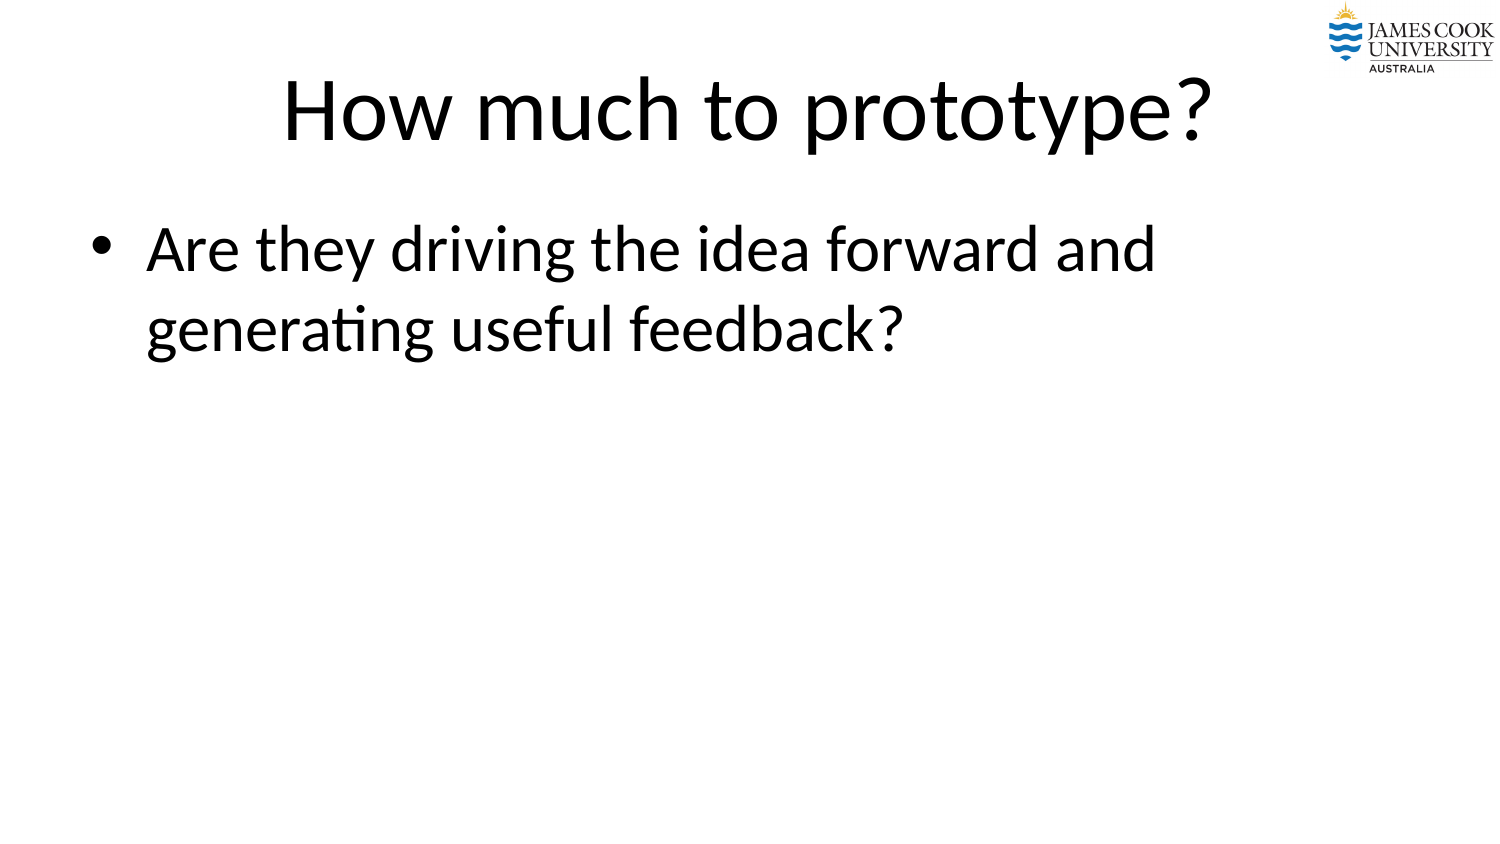

# How much to prototype?
Are they driving the idea forward and generating useful feedback?